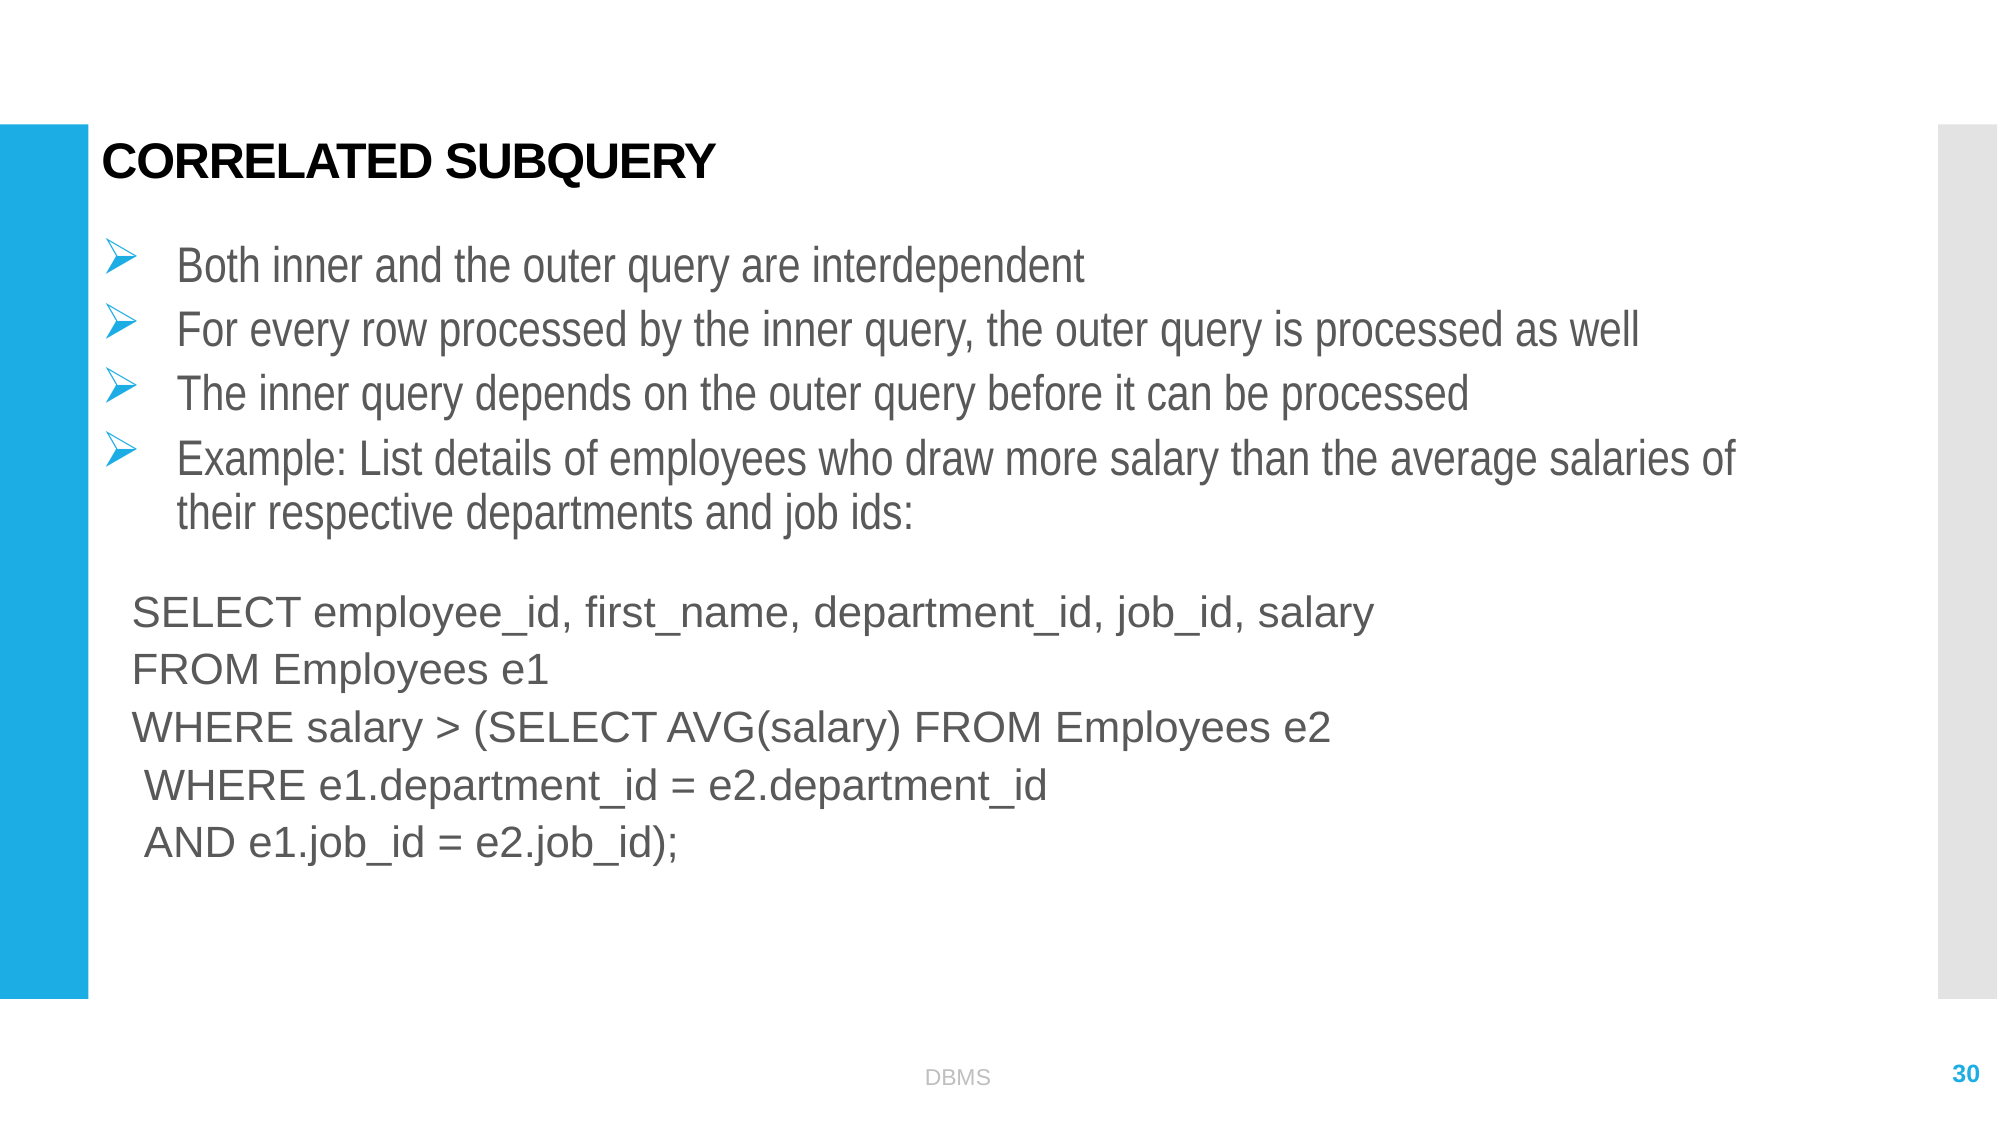

# CORRELATED SUBQUERY
Both inner and the outer query are interdependent
For every row processed by the inner query, the outer query is processed as well
The inner query depends on the outer query before it can be processed
Example: List details of employees who draw more salary than the average salaries of their respective departments and job ids:

SELECT employee_id, first_name, department_id, job_id, salary
FROM Employees e1
WHERE salary > (SELECT AVG(salary) FROM Employees e2
 WHERE e1.department_id = e2.department_id
 AND e1.job_id = e2.job_id);
30
DBMS